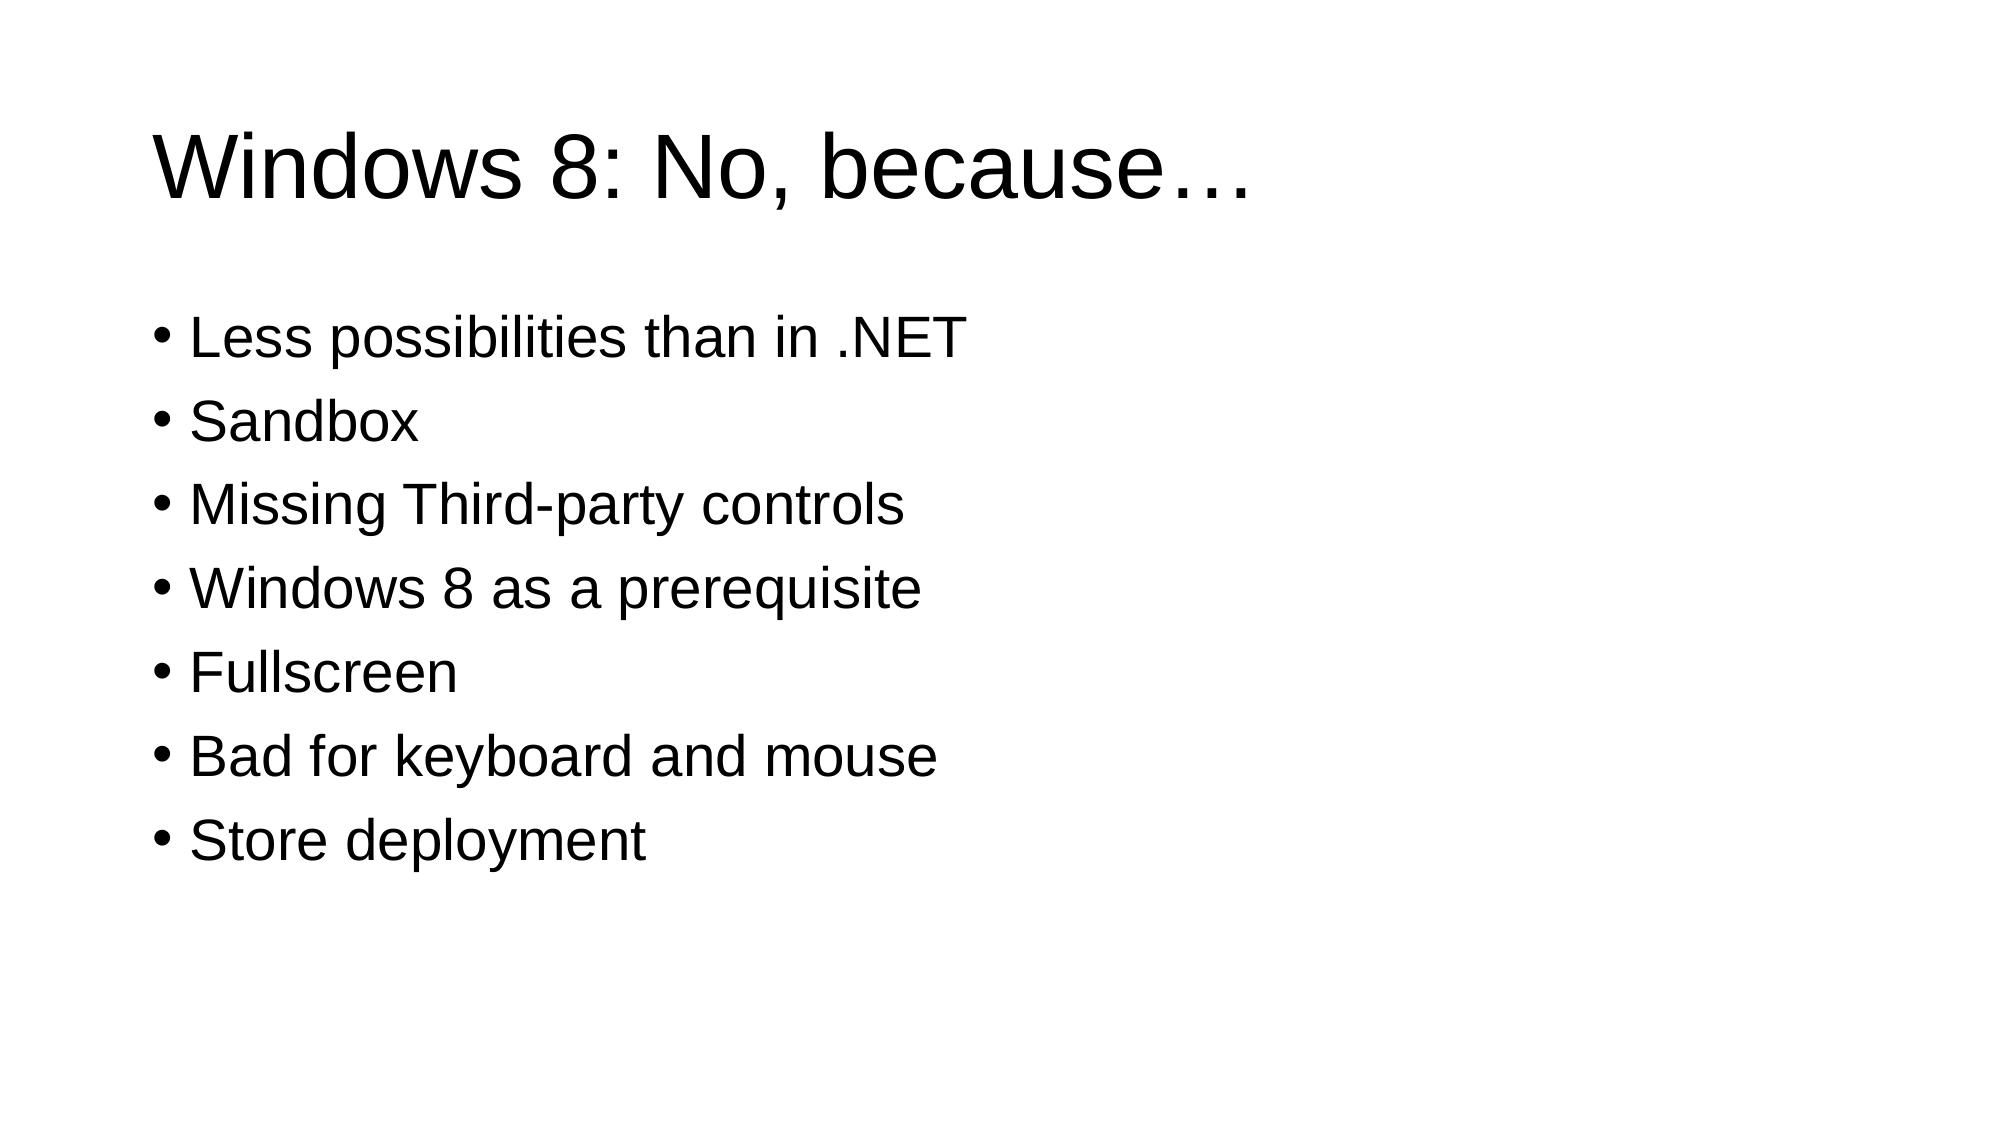

# Windows 8: No, because…
Less possibilities than in .NET
Sandbox
Missing Third-party controls
Windows 8 as a prerequisite
Fullscreen
Bad for keyboard and mouse
Store deployment